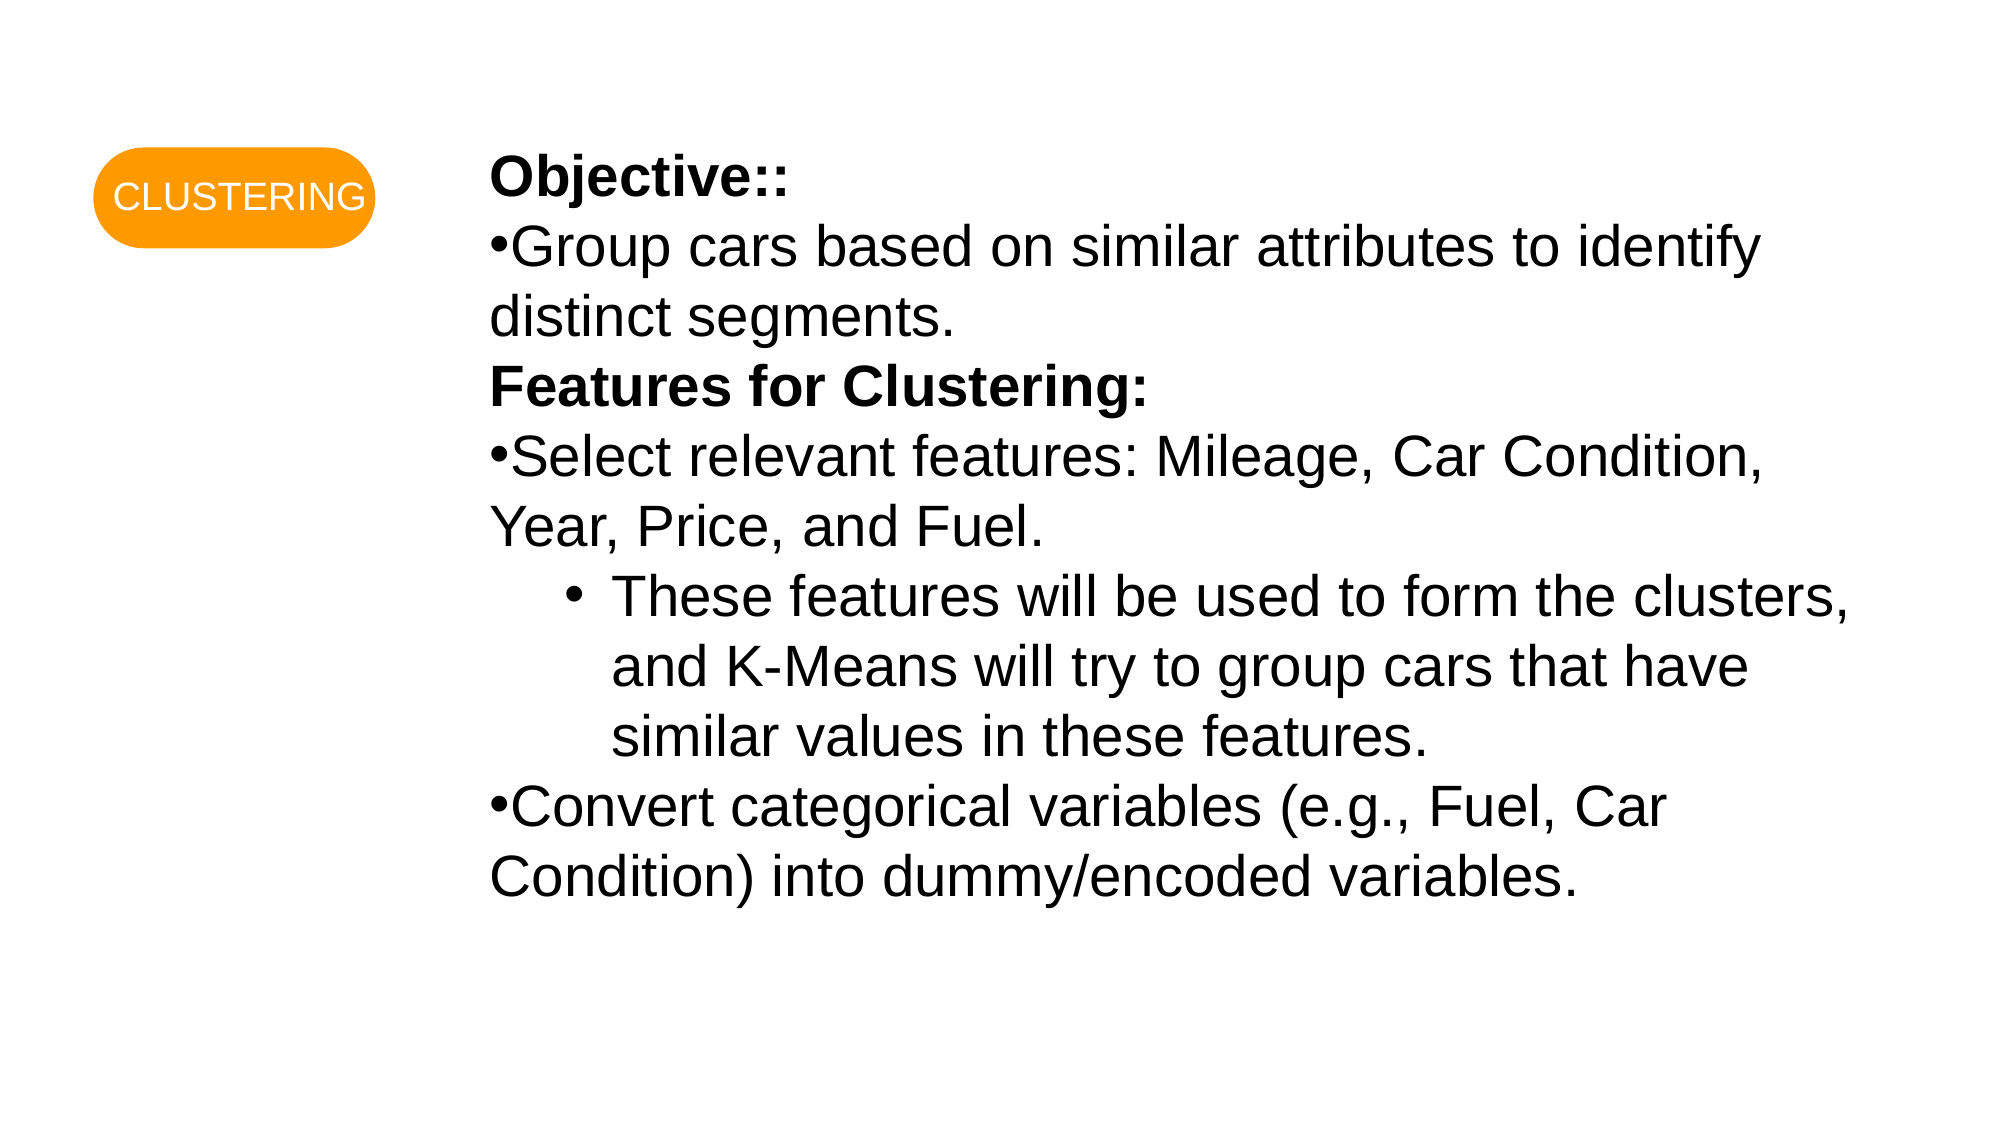

Objective::
Group cars based on similar attributes to identify distinct segments.
Features for Clustering:
Select relevant features: Mileage, Car Condition, Year, Price, and Fuel.
These features will be used to form the clusters, and K-Means will try to group cars that have similar values in these features.
Convert categorical variables (e.g., Fuel, Car Condition) into dummy/encoded variables.

 CLUSTERING